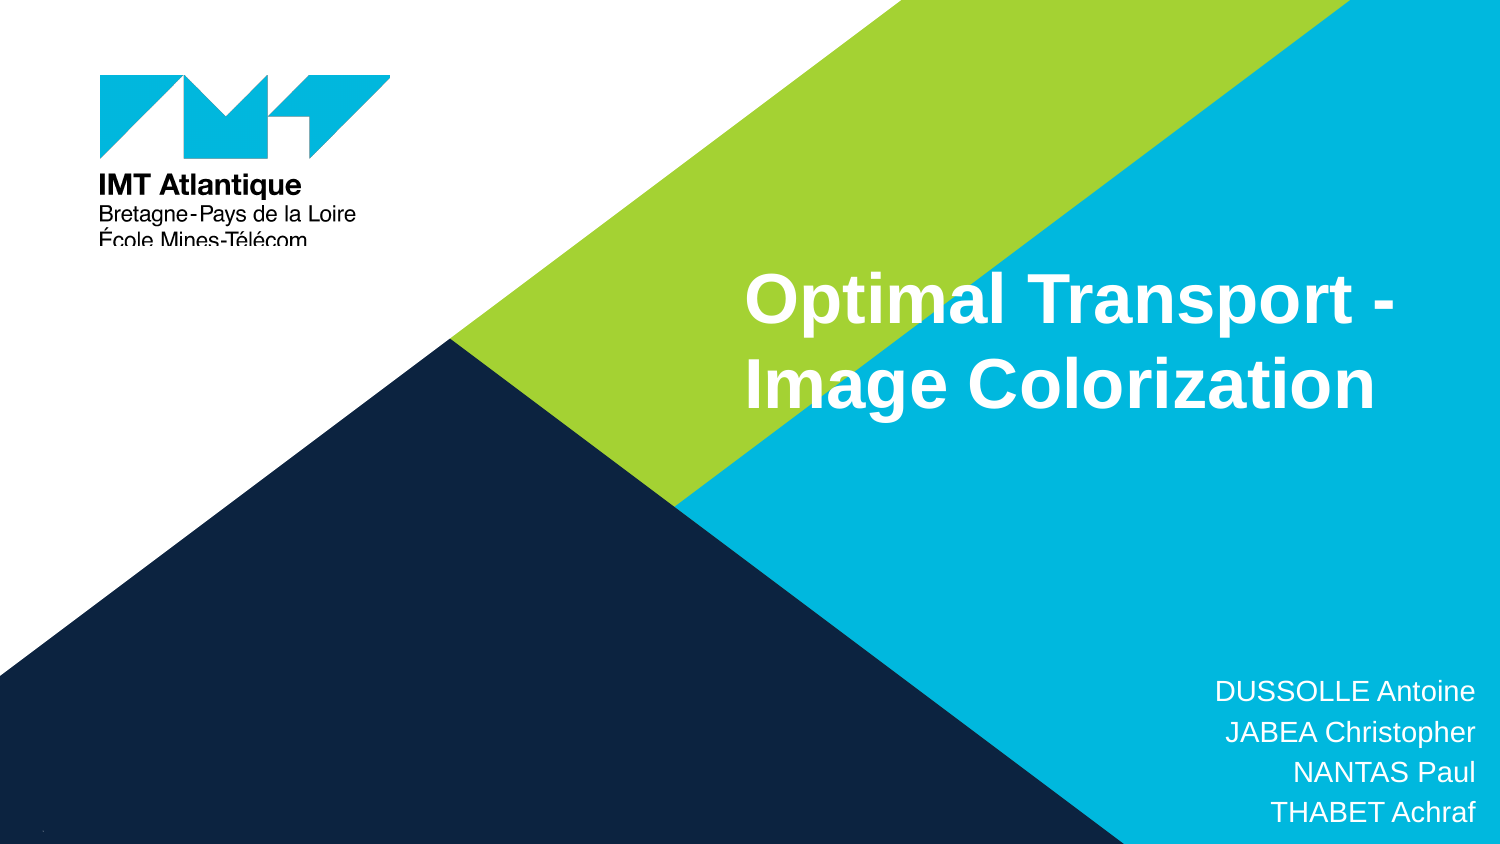

Optimal Transport - Image Colorization
DUSSOLLE Antoine
JABEA Christopher
NANTAS Paul
THABET Achraf

1